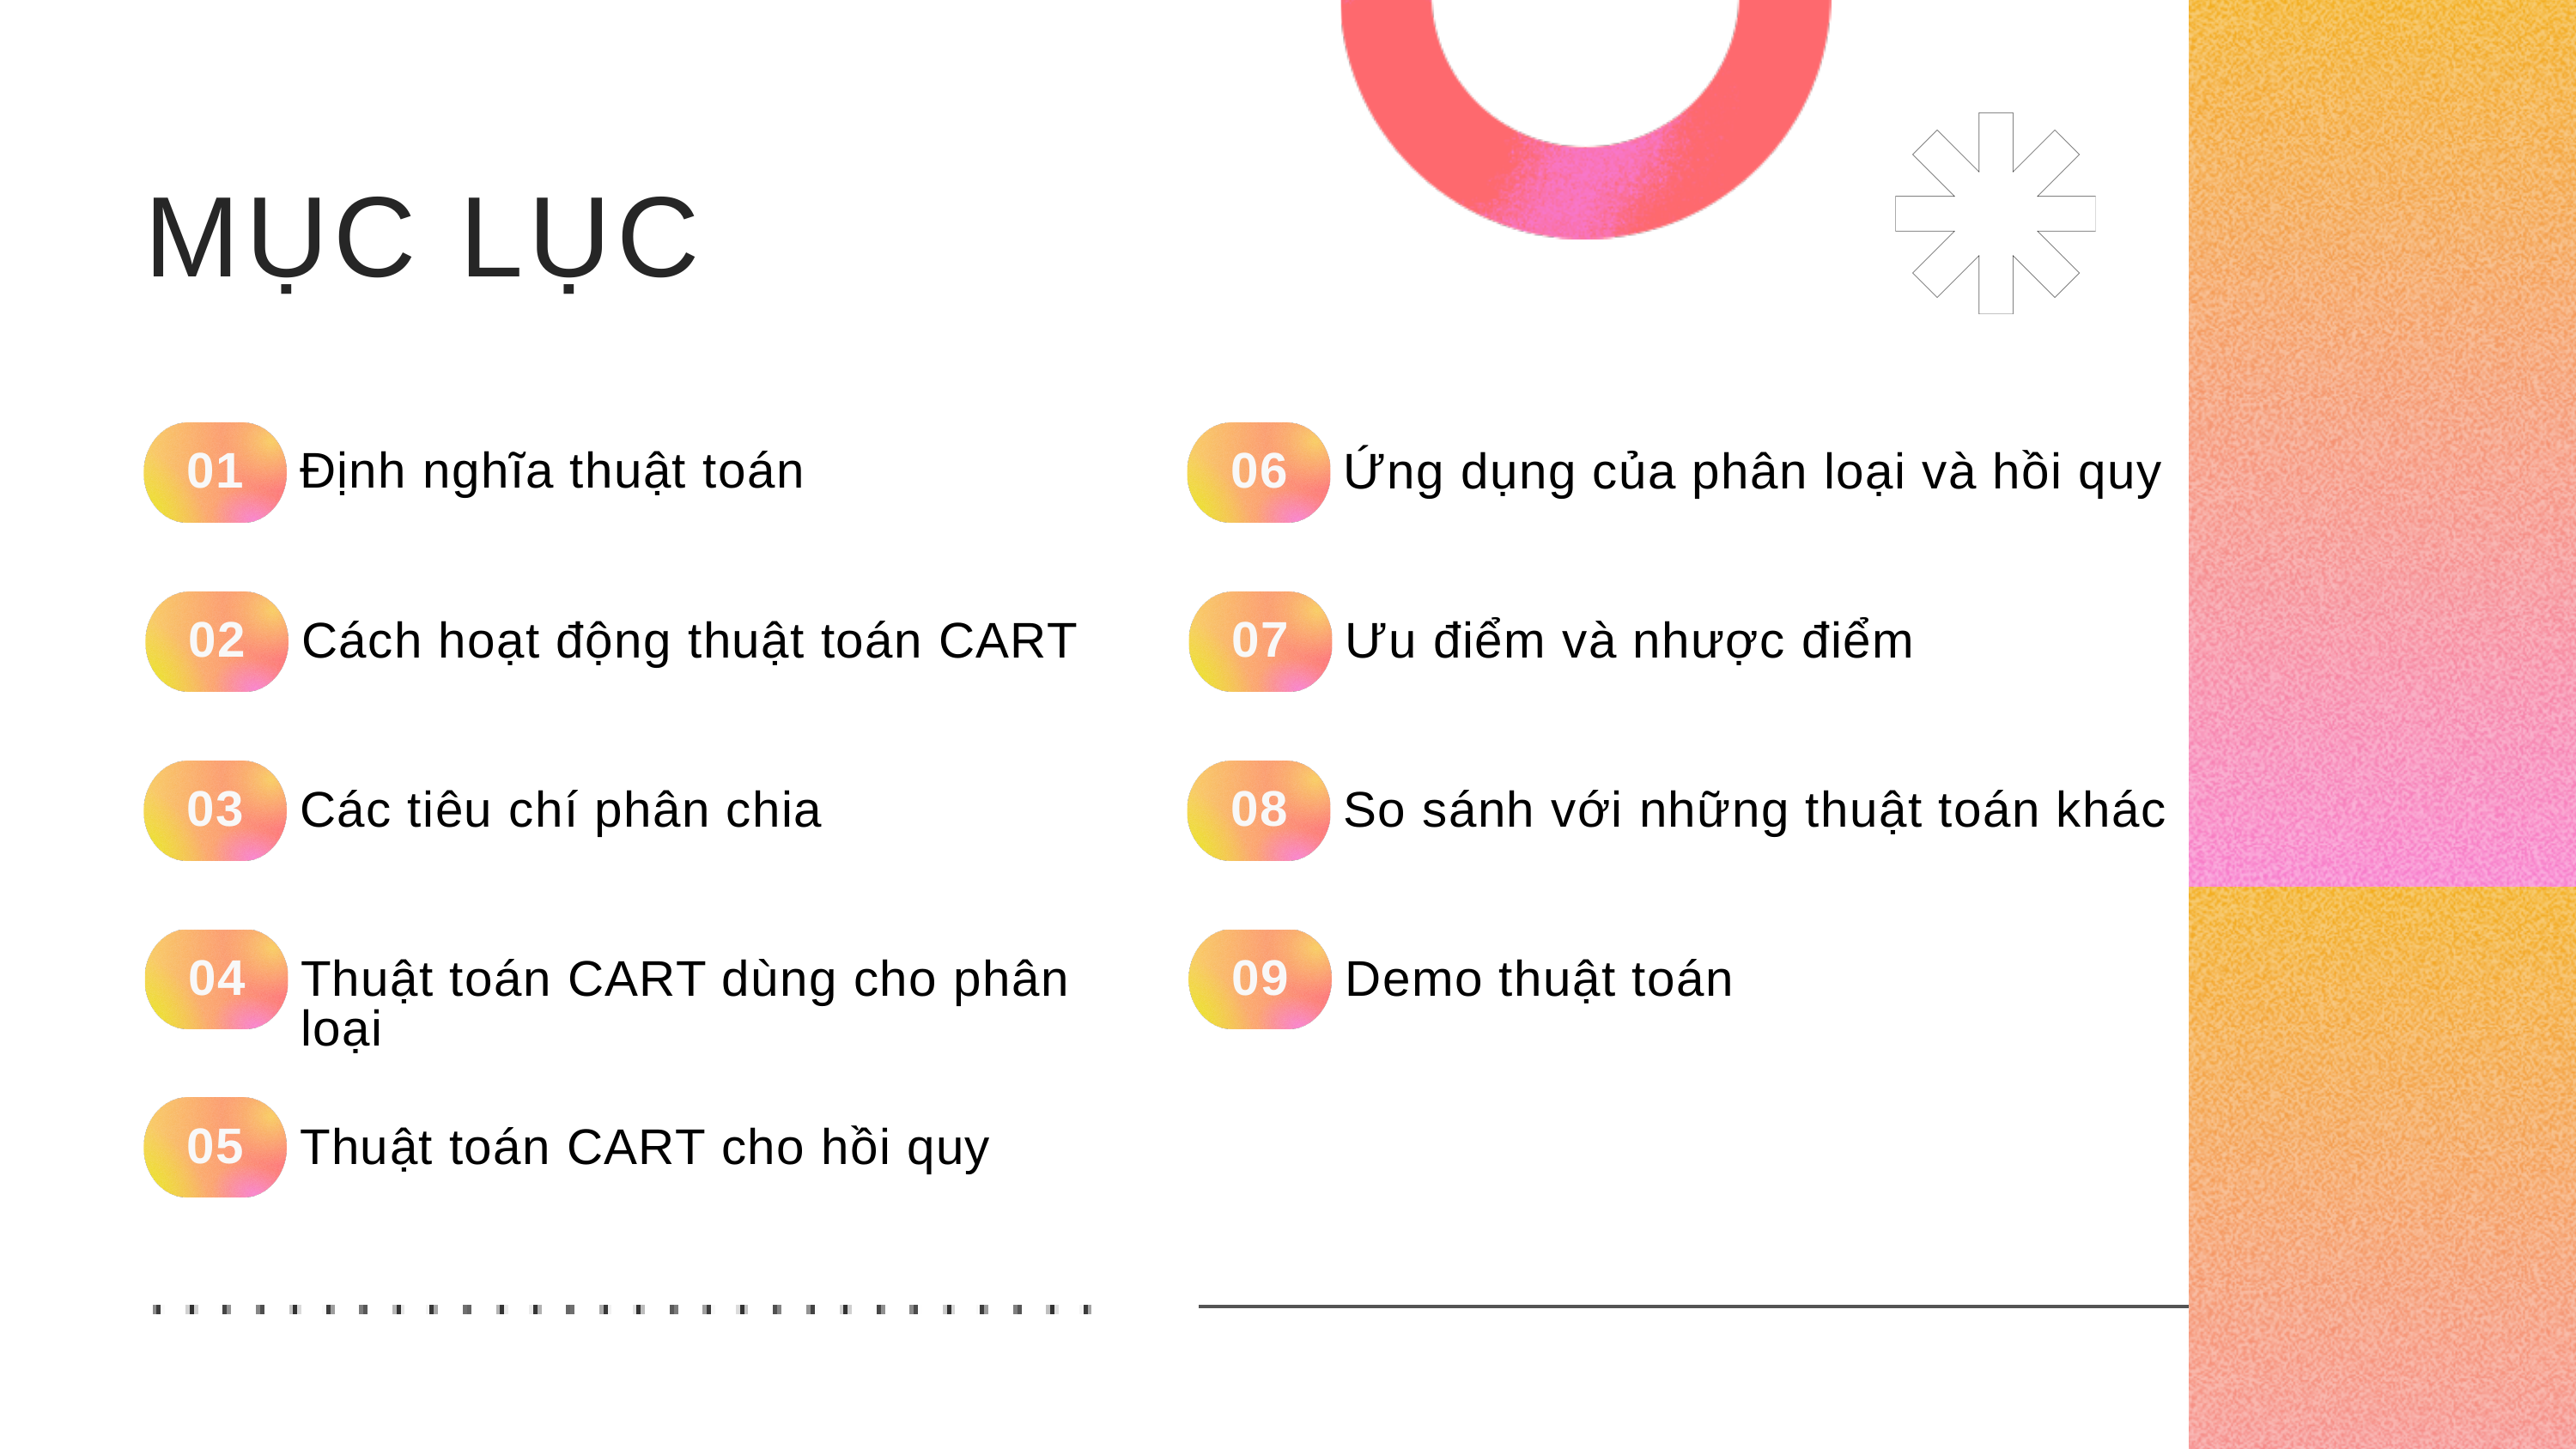

MỤC LỤC

01
Định nghĩa thuật toán

06
Ứng dụng của phân loại và hồi quy

02
Cách hoạt động thuật toán CART

07
Ưu điểm và nhược điểm

03
Các tiêu chí phân chia

08
So sánh với những thuật toán khác

04
Thuật toán CART dùng cho phân loại

09
Demo thuật toán

05
Thuật toán CART cho hồi quy